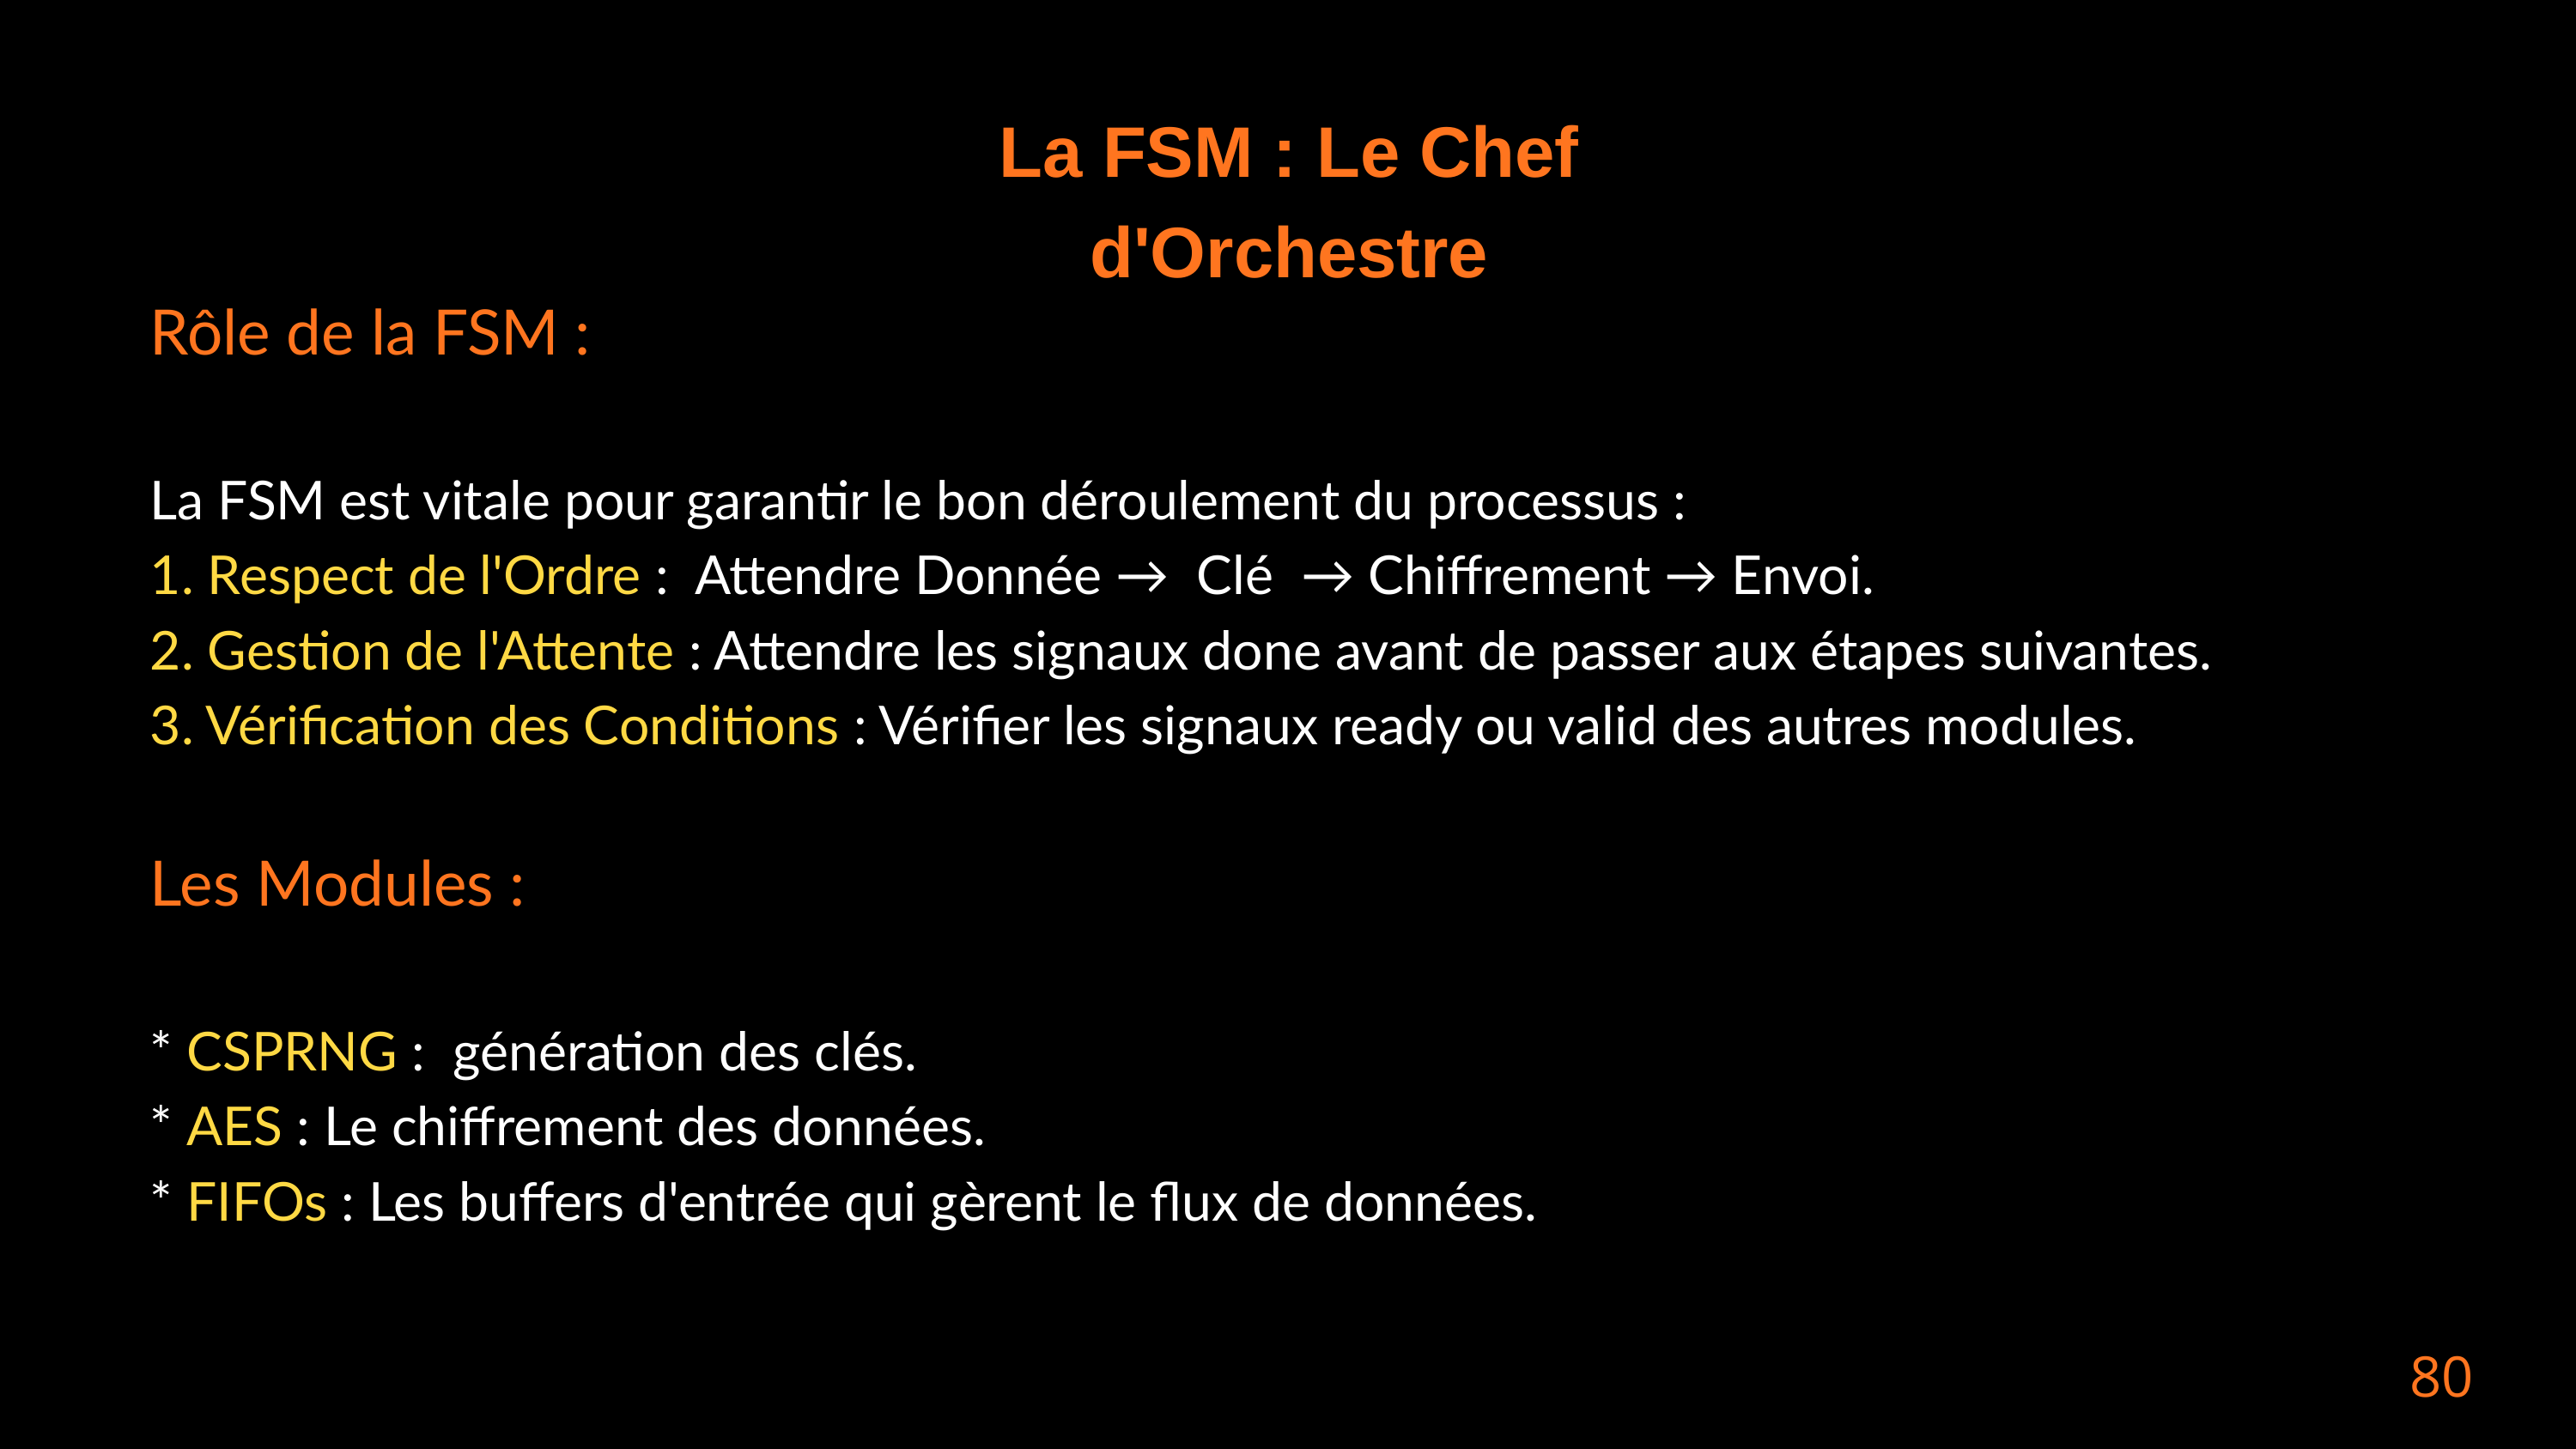

La FSM : Le Chef d'Orchestre
Rôle de la FSM :

La FSM est vitale pour garantir le bon déroulement du processus :
1. Respect de l'Ordre :  Attendre Donnée →  Clé  → Chiffrement → Envoi.
2. Gestion de l'Attente : Attendre les signaux done avant de passer aux étapes suivantes.
3. Vérification des Conditions : Vérifier les signaux ready ou valid des autres modules.

Les Modules :

* CSPRNG :  génération des clés.
* AES : Le chiffrement des données.
* FIFOs : Les buffers d'entrée qui gèrent le flux de données.
80